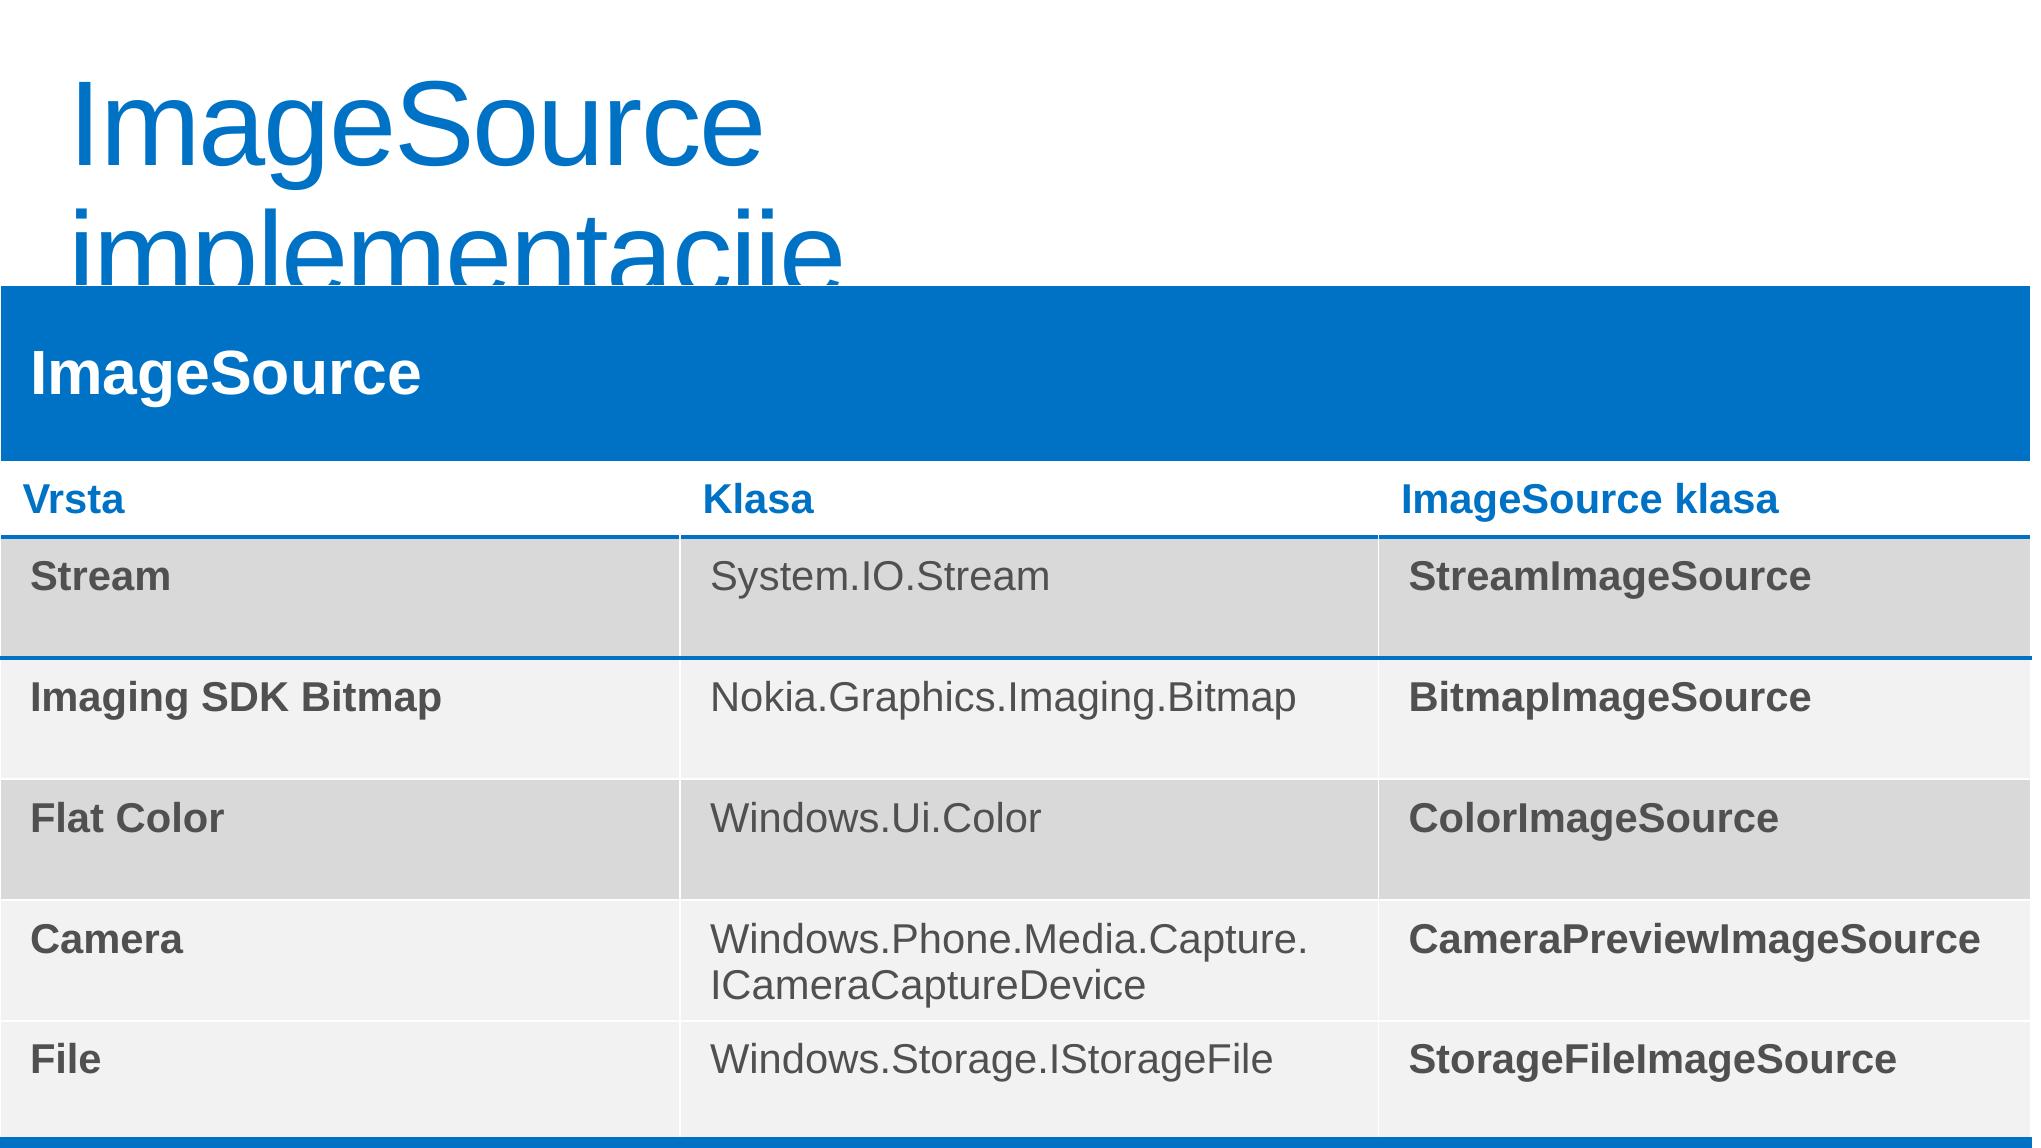

# ImageSource implementacije
| ImageSource |  |  |
| --- | --- | --- |
| Vrsta | Klasa | ImageSource klasa |
| Stream | System.IO.Stream | StreamImageSource |
| Imaging SDK Bitmap | Nokia.Graphics.Imaging.Bitmap | BitmapImageSource |
| Flat Color | Windows.Ui.Color | ColorImageSource |
| Camera | Windows.Phone.Media.Capture. ICameraCaptureDevice | CameraPreviewImageSource |
| File | Windows.Storage.IStorageFile | StorageFileImageSource |